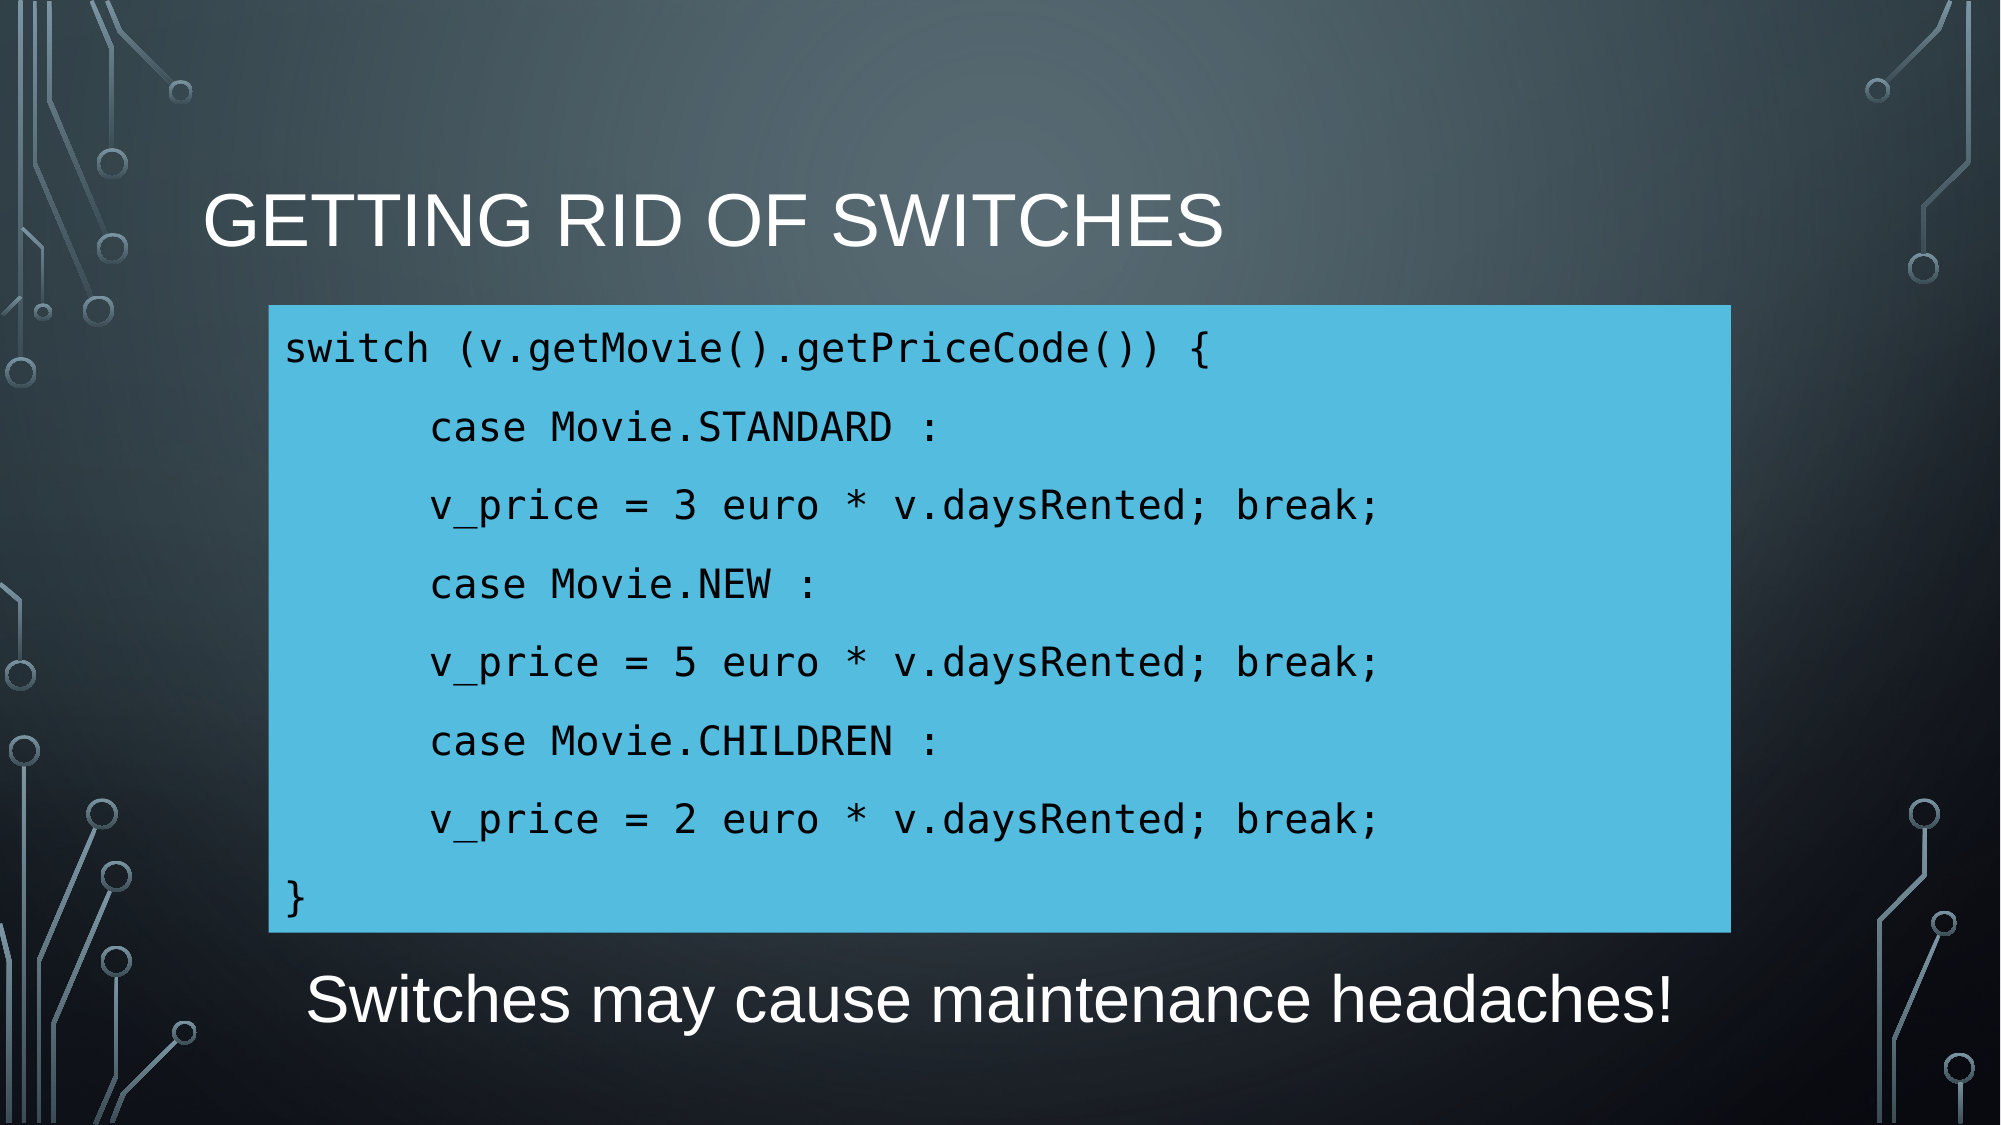

# Getting rid of switches
switch (v.getMovie().getPriceCode()) {
	case Movie.STANDARD :
		v_price = 3 euro * v.daysRented; break;
	case Movie.NEW :
		v_price = 5 euro * v.daysRented; break;
	case Movie.CHILDREN :
		v_price = 2 euro * v.daysRented; break;
}
Switches may cause maintenance headaches!